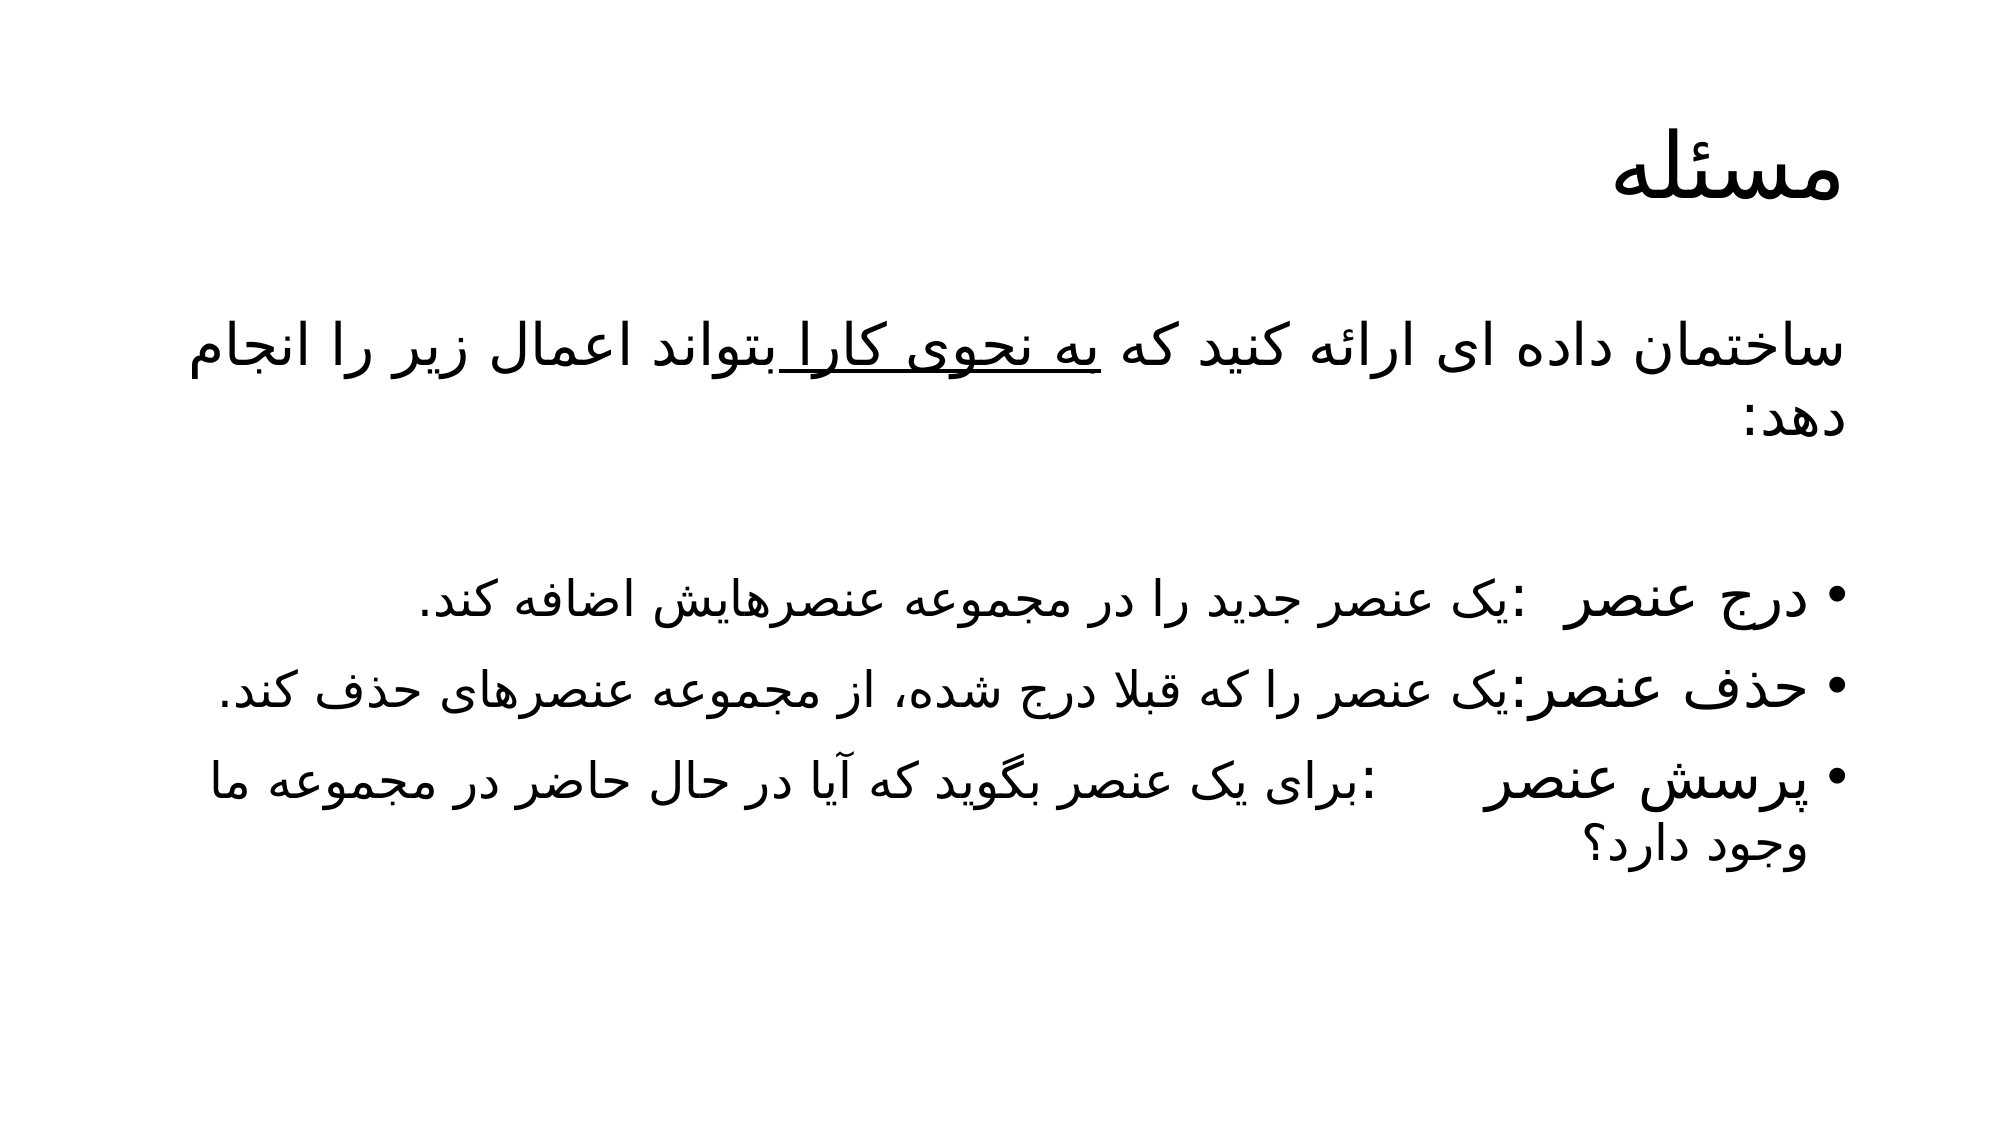

# مسئله
ساختمان داده ای ارائه کنید که به نحوی کارا بتواند اعمال زیر را انجام دهد:

درج عنصر	:	یک عنصر جدید را در مجموعه عنصر‌هایش اضافه کند.
حذف عنصر	:	یک عنصر را که قبلا درج شده، از مجموعه عنصر‌های حذف کند.
پرسش عنصر	:	برای یک عنصر بگوید که آیا در حال حاضر در مجموعه ما وجود دارد؟